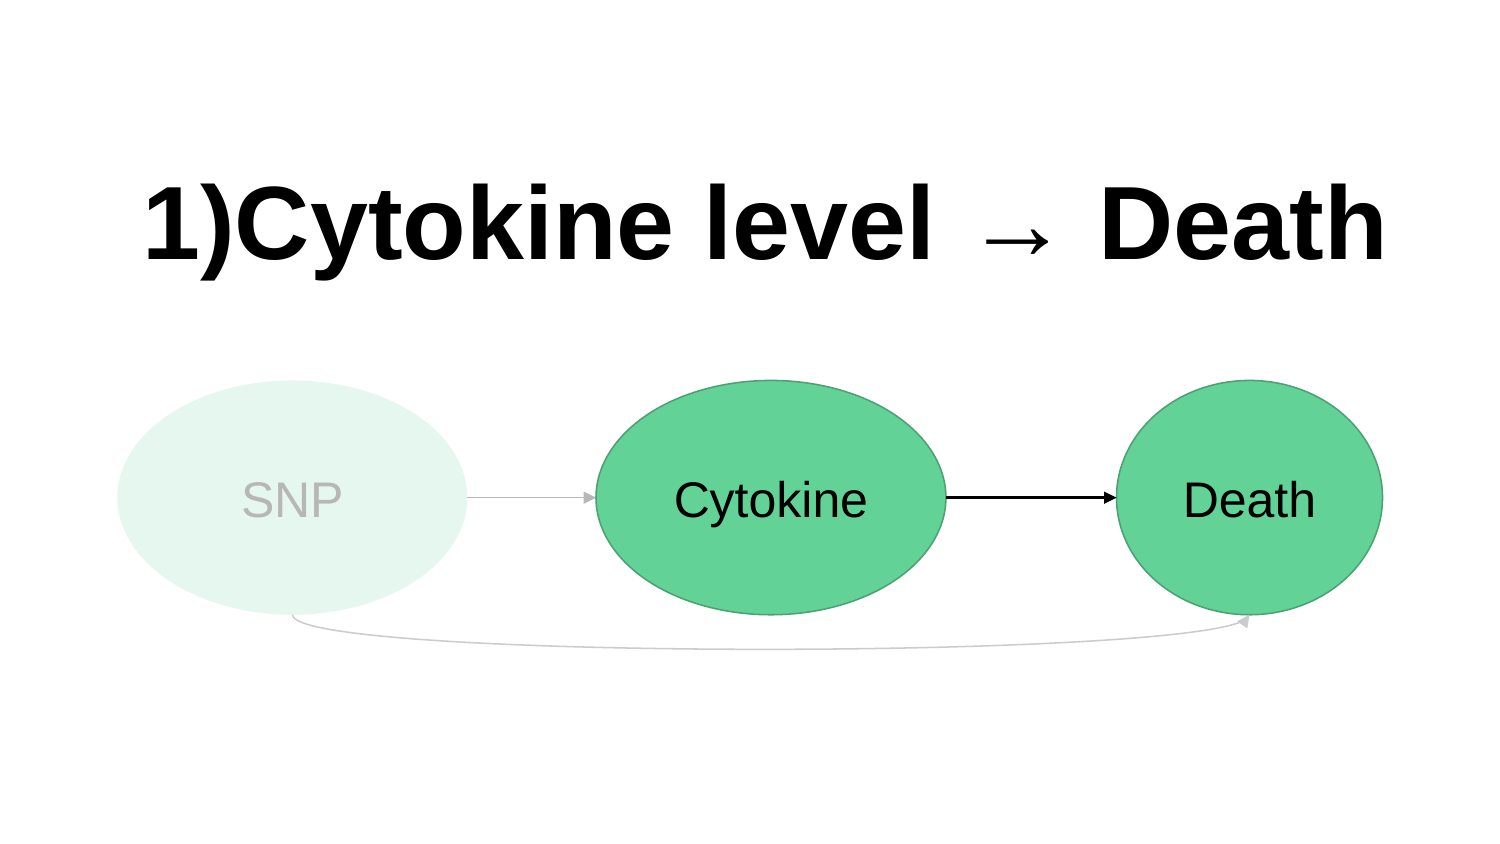

# Cytokine level → Death
SNP
Cytokine
Death